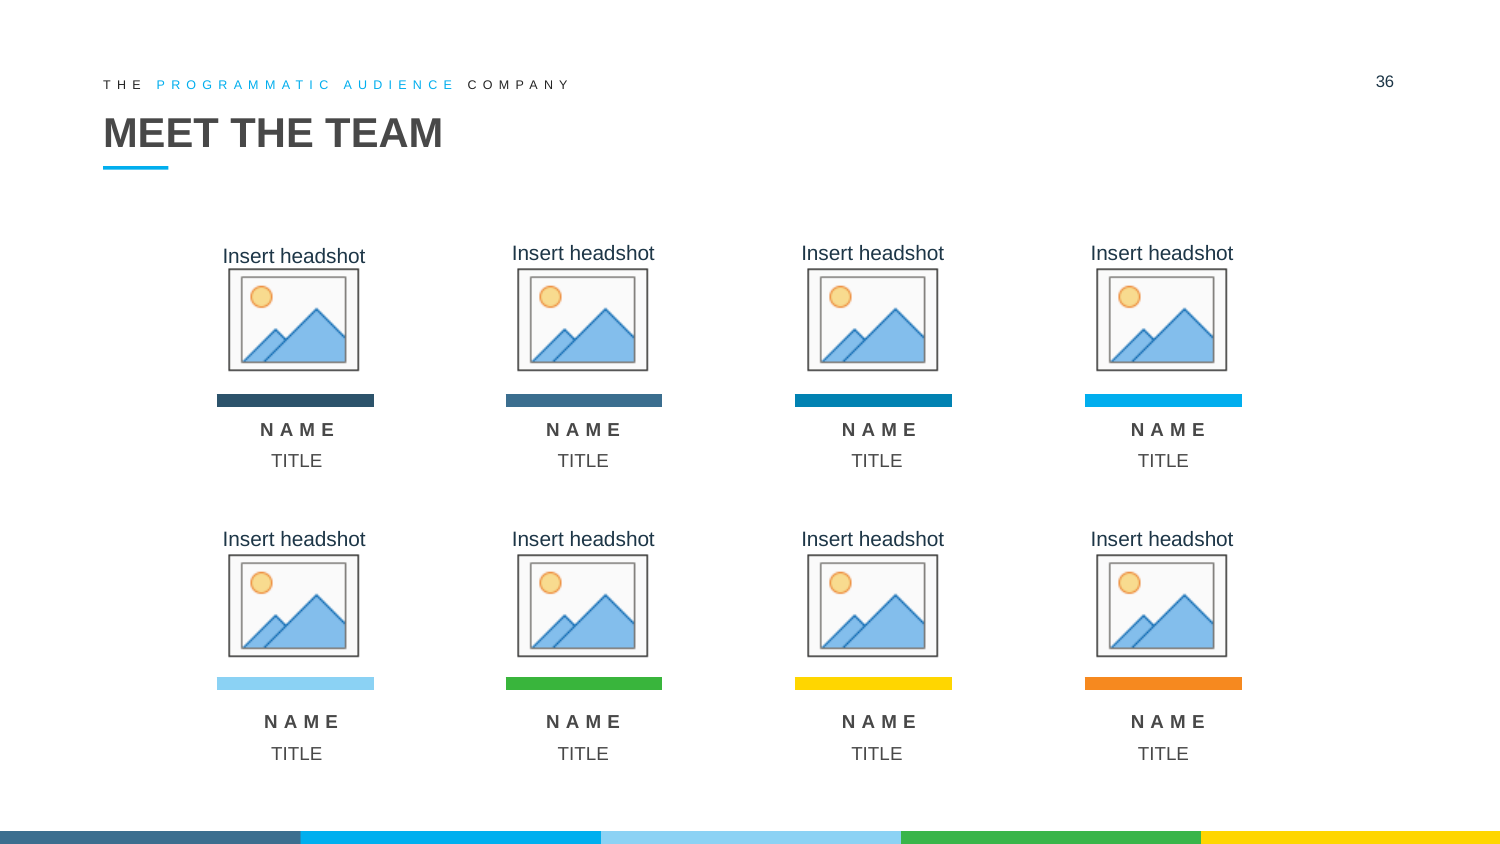

36
THE PROGRAMMATIC AUDIENCE COMPANY
# MEET THE TEAM

NAME
NAME
NAME
NAME
TITLE
TITLE
TITLE
TITLE

NAME
NAME
NAME
NAME
TITLE
TITLE
TITLE
TITLE